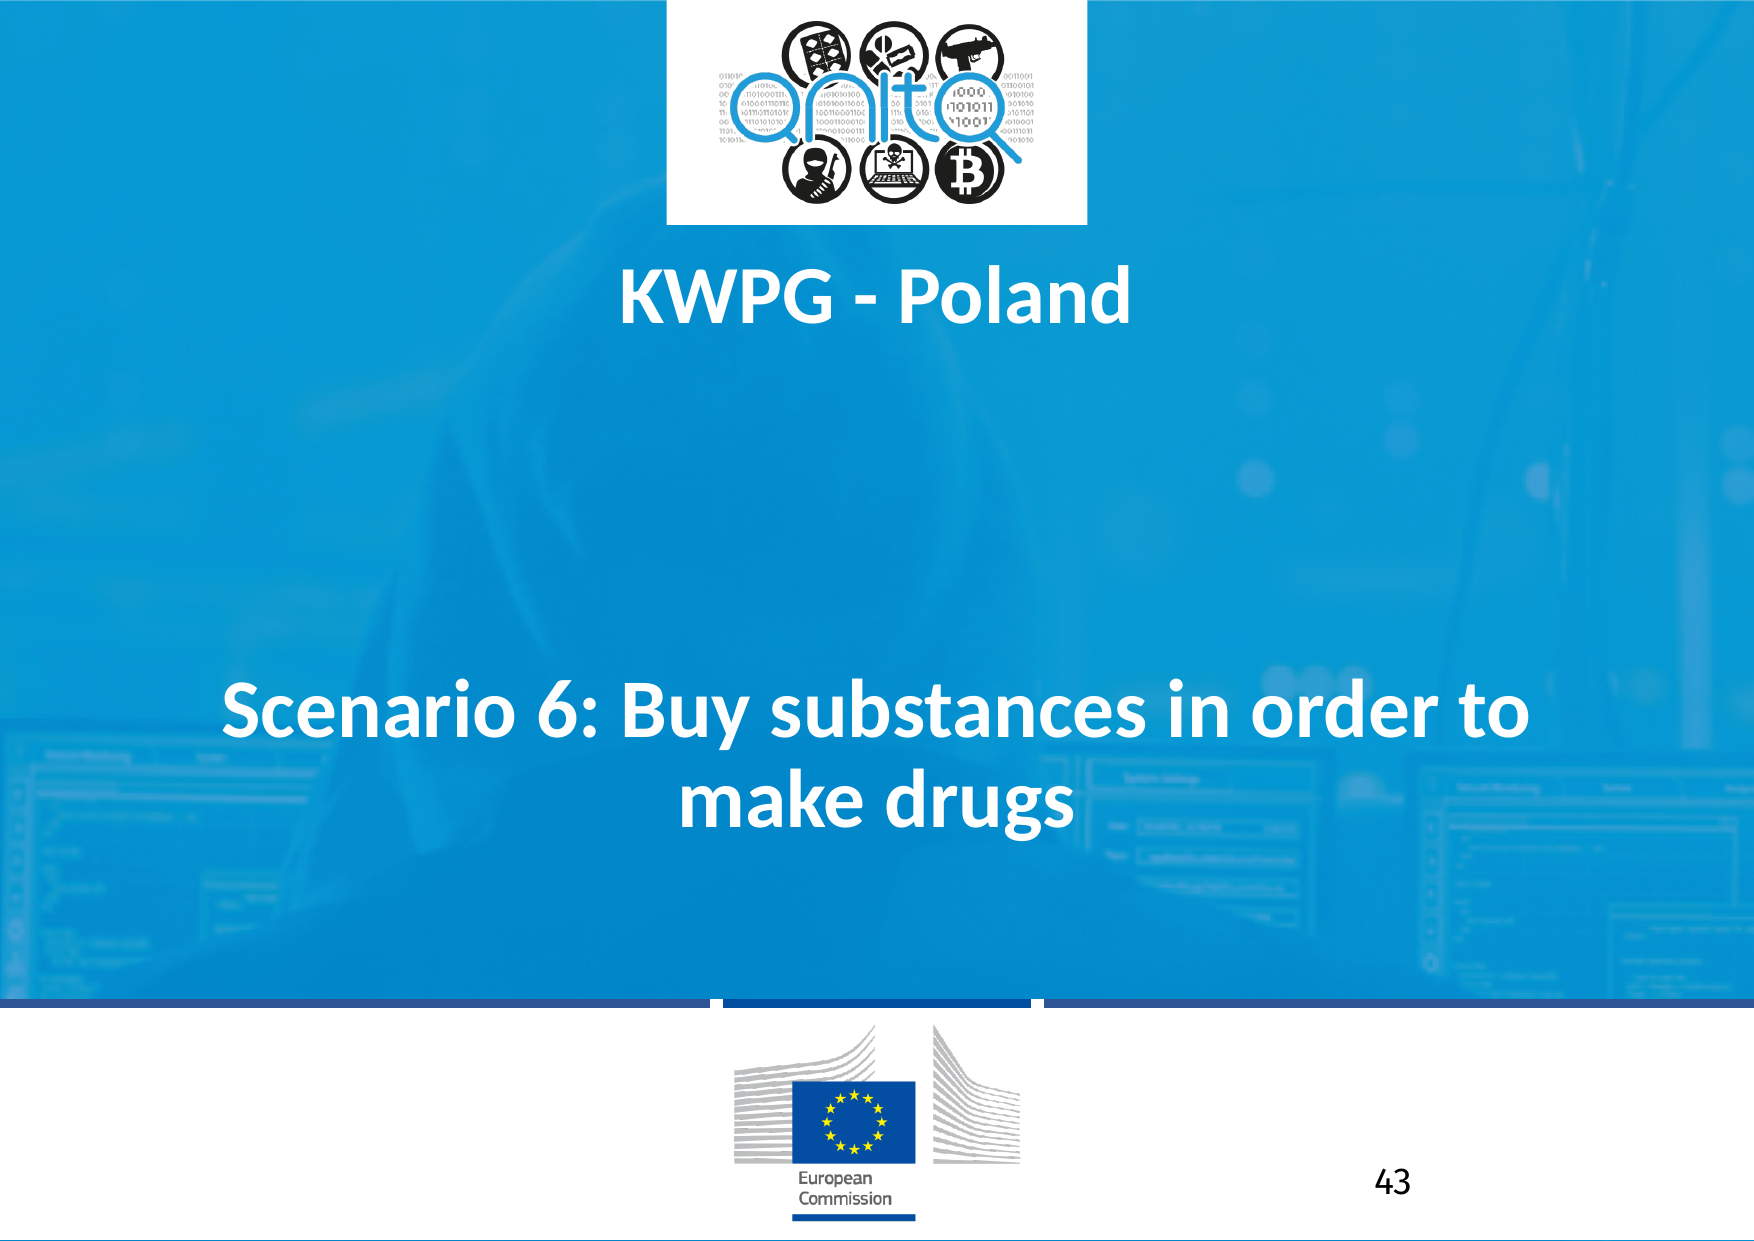

KWPG - Poland
# Scenario 6: Buy substances in order to make drugs
43